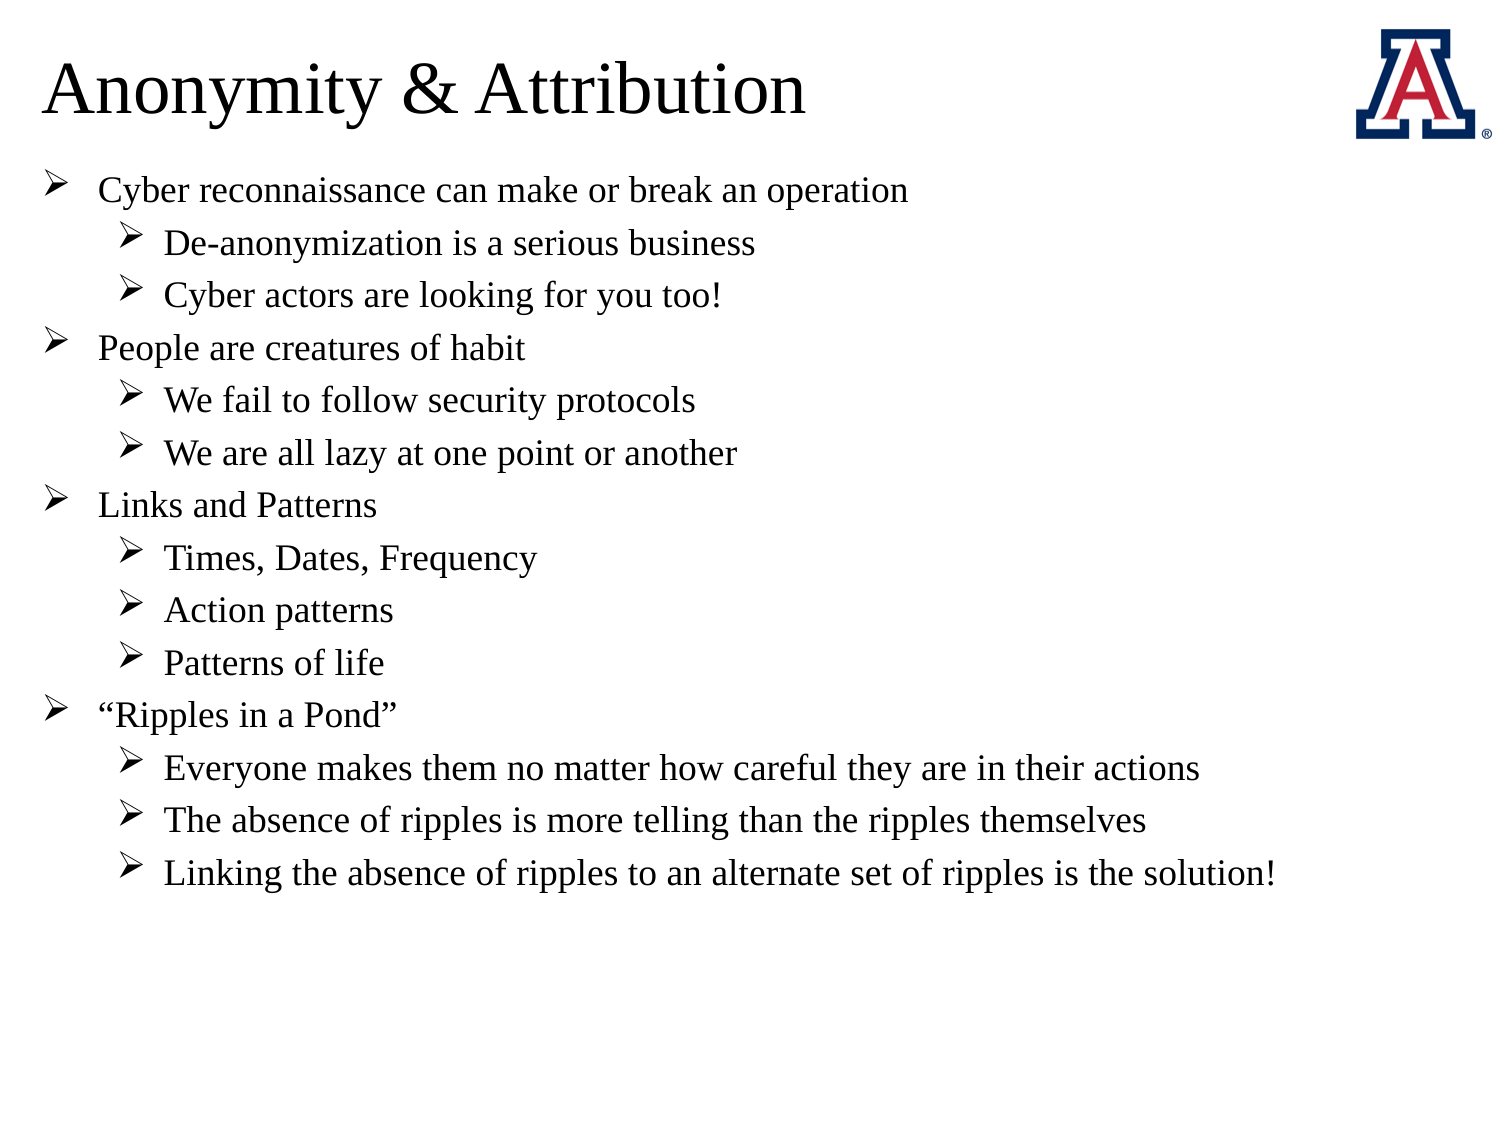

# Anonymity & Attribution
Cyber reconnaissance can make or break an operation
De-anonymization is a serious business
Cyber actors are looking for you too!
People are creatures of habit
We fail to follow security protocols
We are all lazy at one point or another
Links and Patterns
Times, Dates, Frequency
Action patterns
Patterns of life
“Ripples in a Pond”
Everyone makes them no matter how careful they are in their actions
The absence of ripples is more telling than the ripples themselves
Linking the absence of ripples to an alternate set of ripples is the solution!